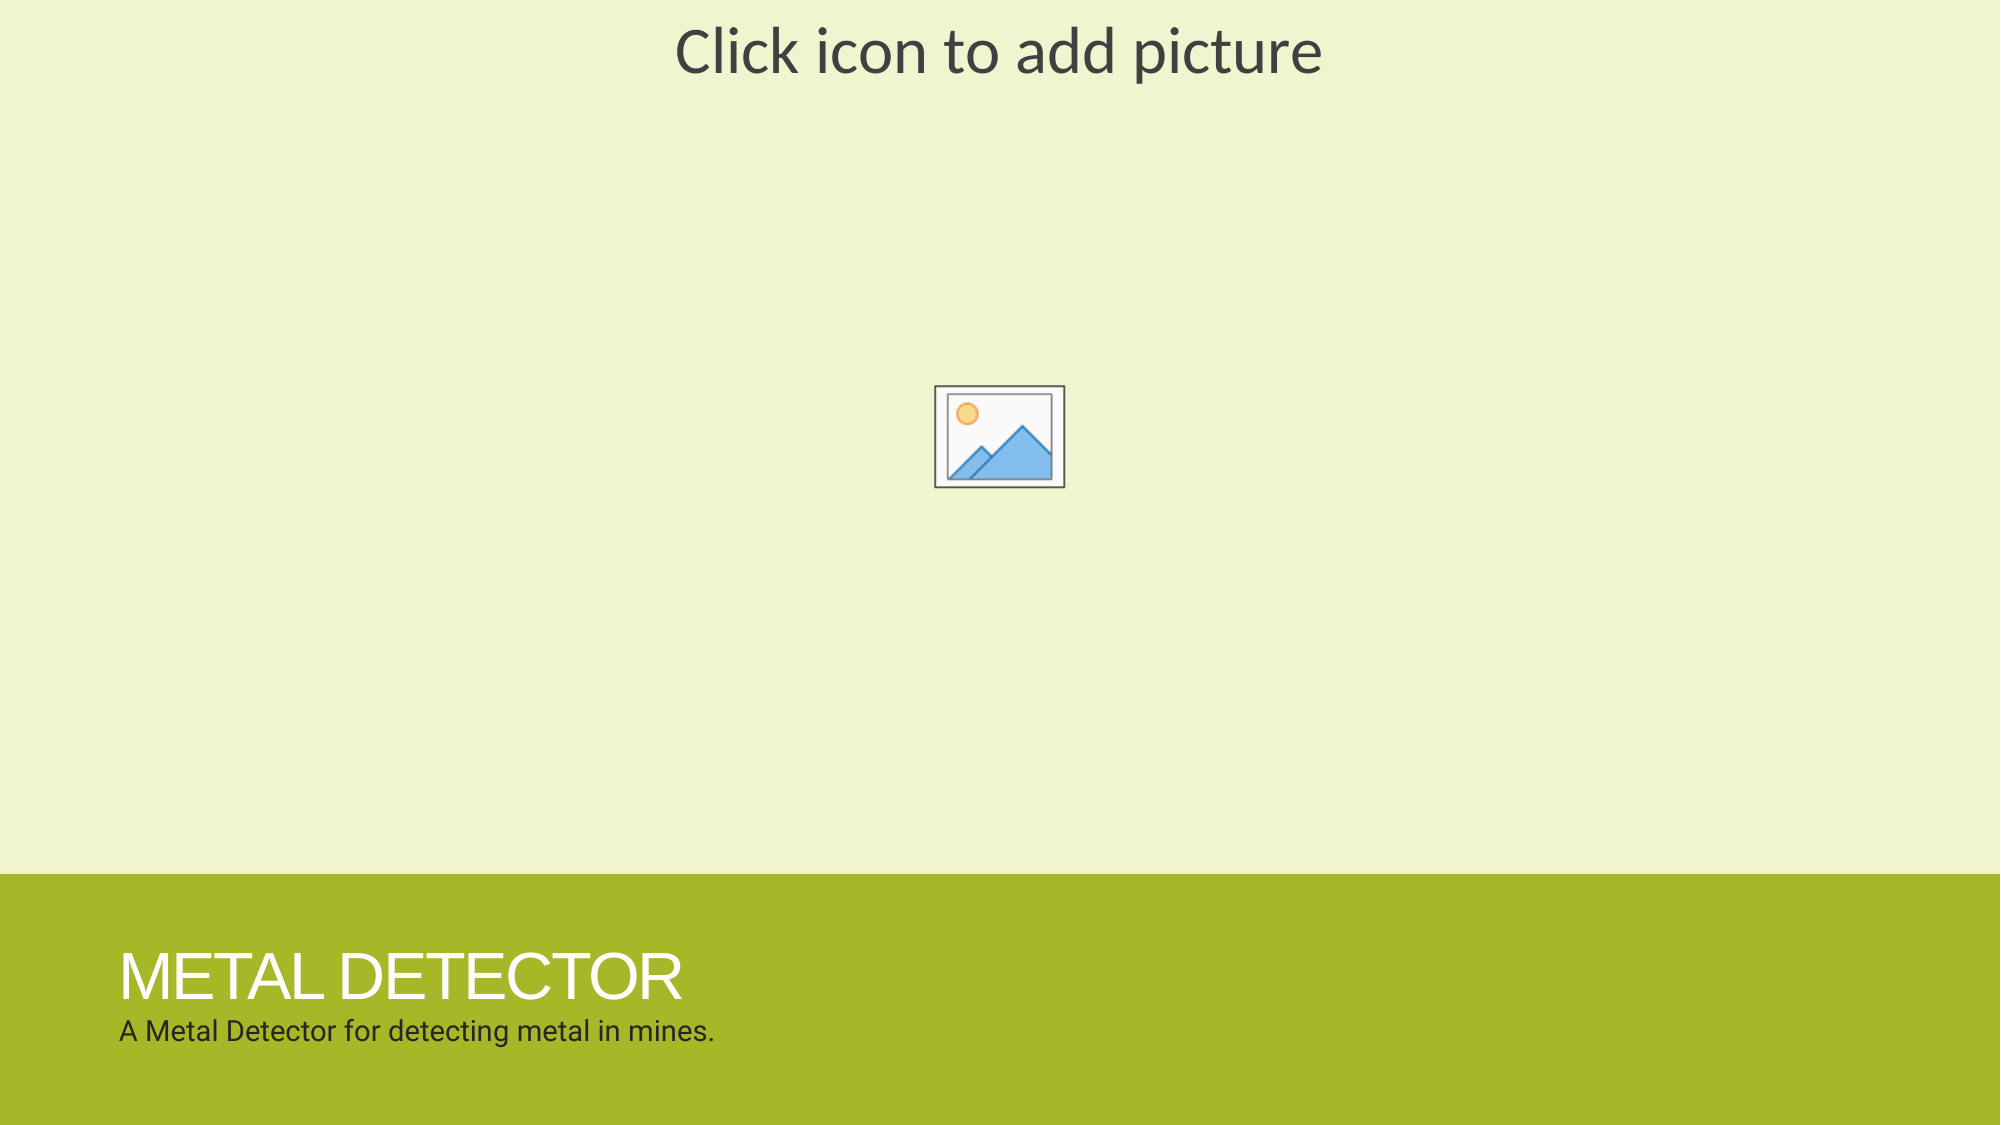

# METAL DETECTOR
A Metal Detector for detecting metal in mines.